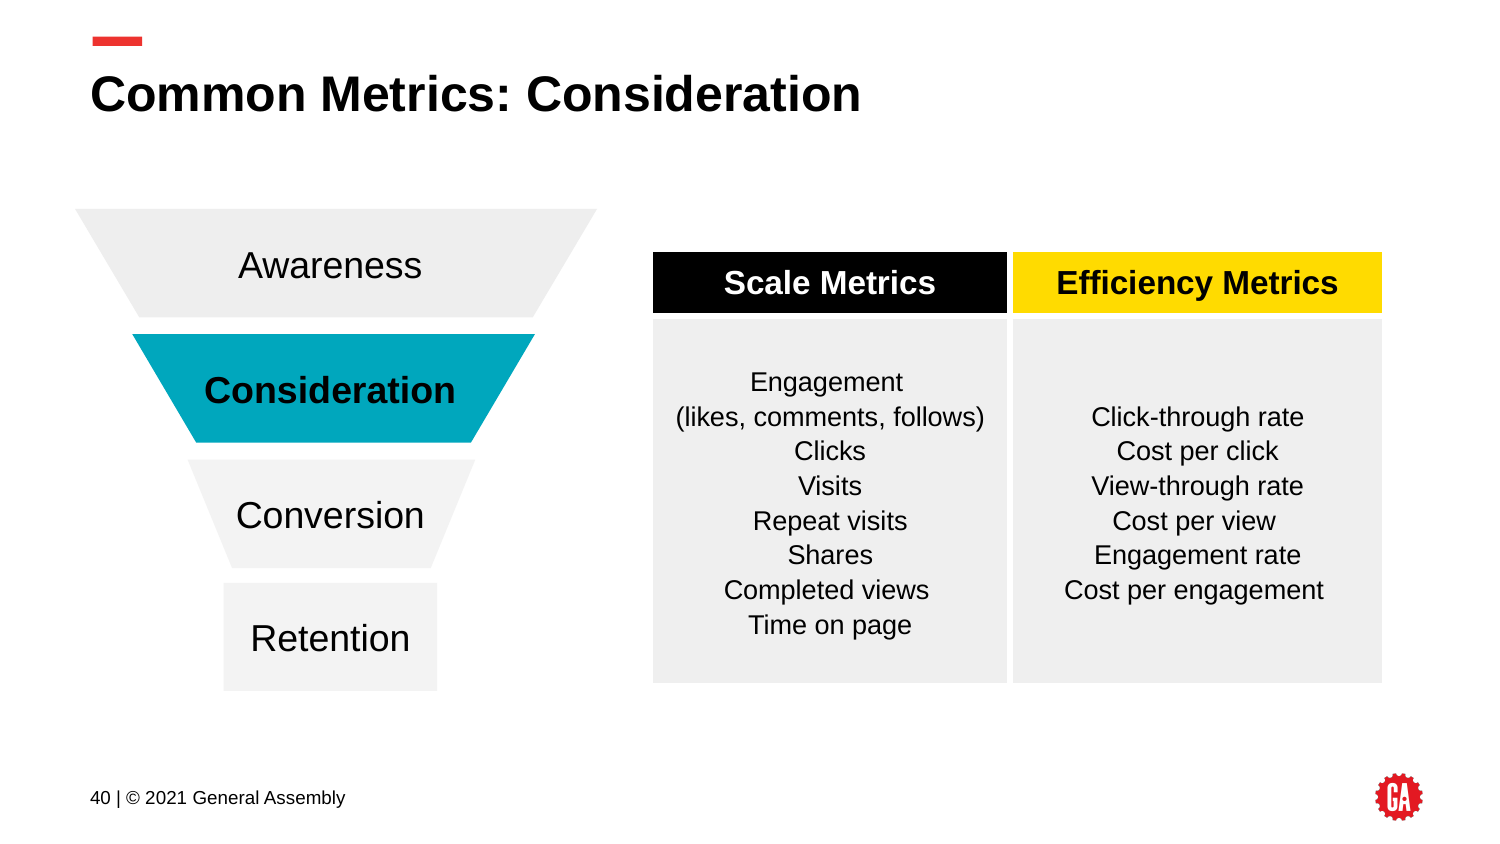

# Common Metrics: Consideration

Awareness
| Scale Metrics | Efficiency Metrics |
| --- | --- |
| Engagement (likes, comments, follows) Clicks Visits Repeat visits Shares Completed views Time on page | Click-through rate Cost per click View-through rate Cost per view Engagement rate Cost per engagement |
|  |  |
|  |  |
|  |  |
|  |  |
|  |  |

Consideration

Conversion
Retention

40 | © 2021 General Assembly